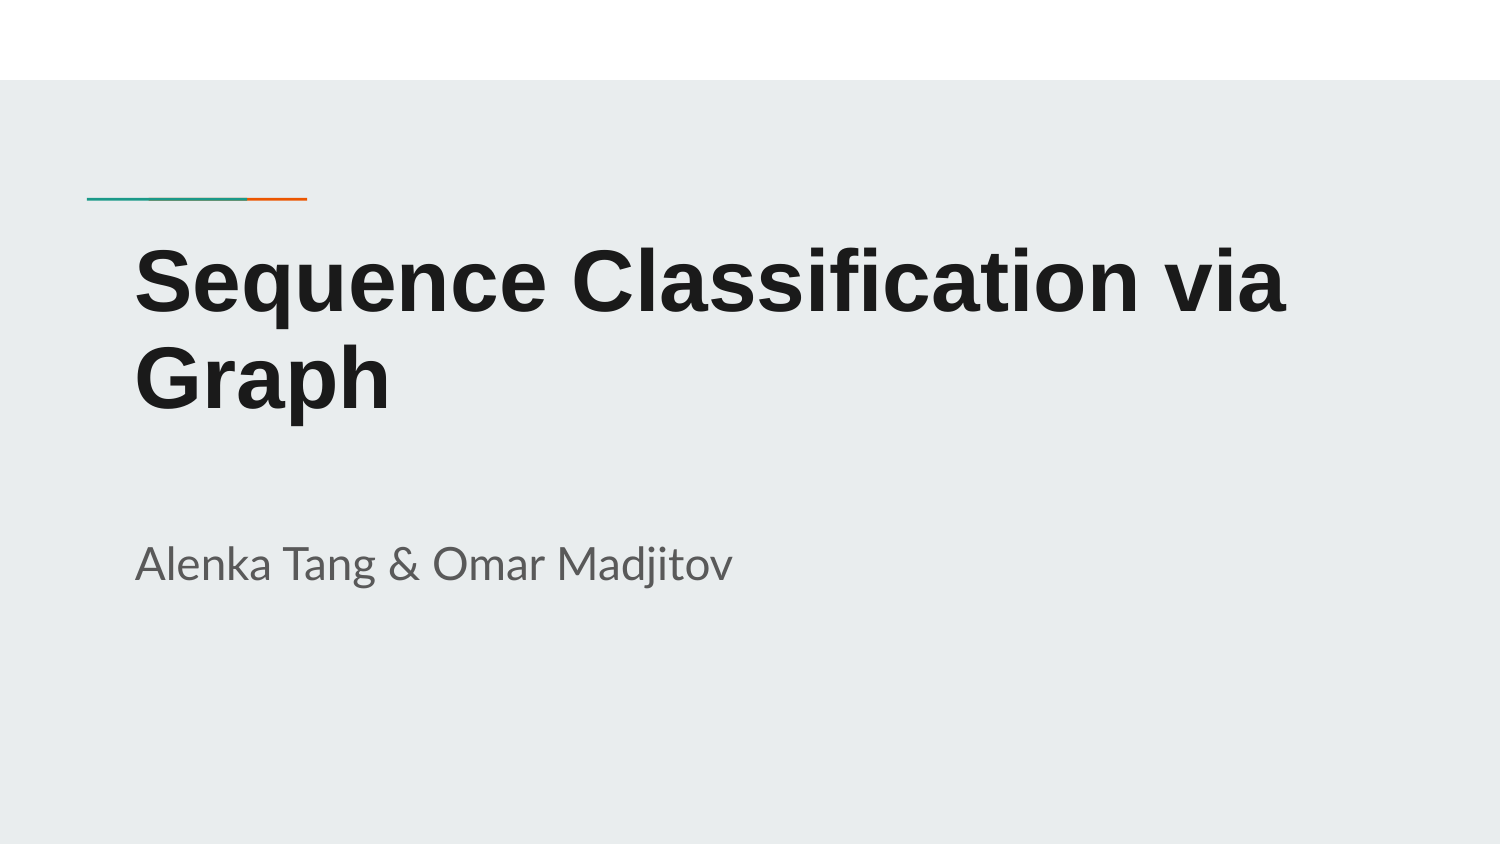

# Sequence Classification via Graph
Alenka Tang & Omar Madjitov